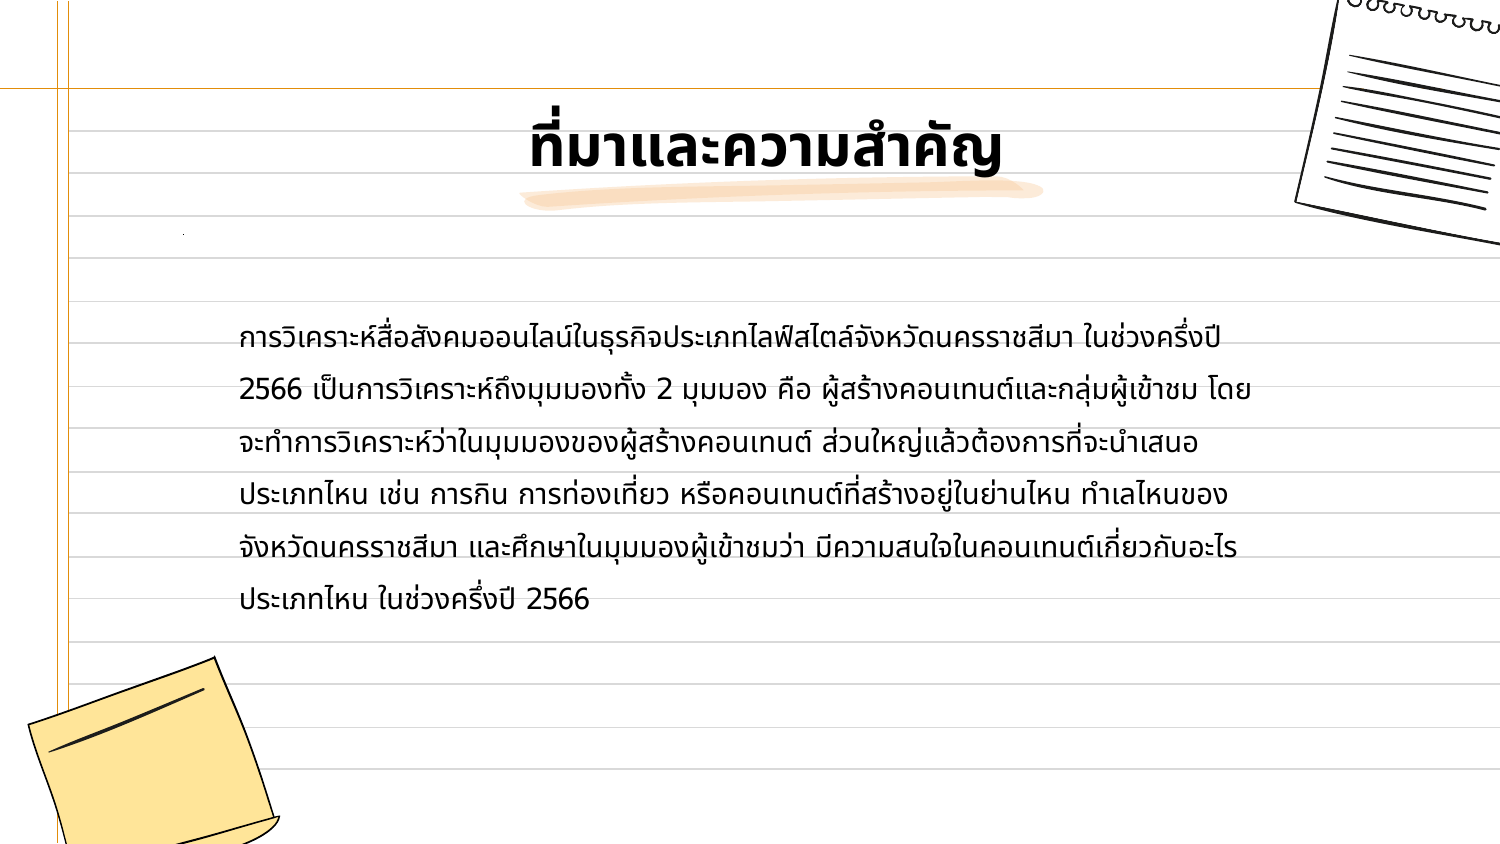

# ที่มาและความสำคัญ

### Chart

| Category |
|---|
การวิเคราะห์สื่อสังคมออนไลน์ในธุรกิจประเภทไลฟ์สไตล์จังหวัดนครราชสีมา ในช่วงครึ่งปี 2566 เป็นการวิเคราะห์ถึงมุมมองทั้ง 2 มุมมอง คือ ผู้สร้างคอนเทนต์และกลุ่มผู้เข้าชม โดยจะทำการวิเคราะห์ว่าในมุมมองของผู้สร้างคอนเทนต์ ส่วนใหญ่แล้วต้องการที่จะนำเสนอประเภทไหน เช่น การกิน การท่องเที่ยว หรือคอนเทนต์ที่สร้างอยู่ในย่านไหน ทำเลไหนของจังหวัดนครราชสีมา และศึกษาในมุมมองผู้เข้าชมว่า มีความสนใจในคอนเทนต์เกี่ยวกับอะไร ประเภทไหน ในช่วงครึ่งปี 2566